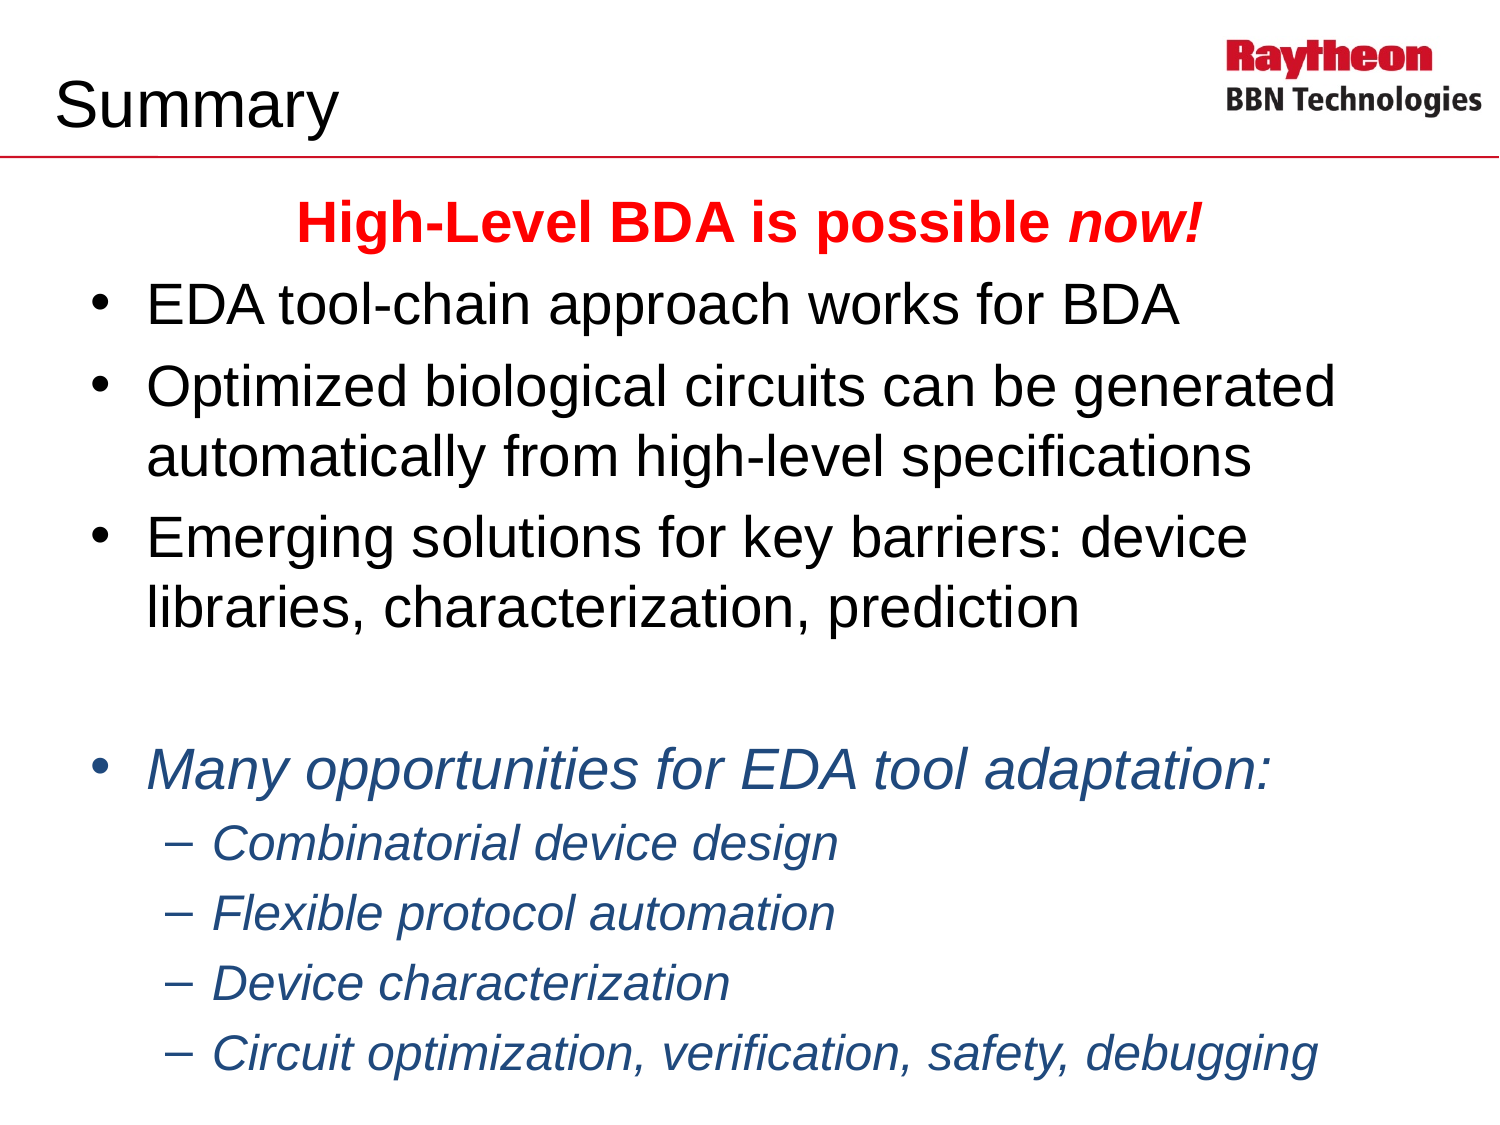

# Summary
High-Level BDA is possible now!
EDA tool-chain approach works for BDA
Optimized biological circuits can be generated automatically from high-level specifications
Emerging solutions for key barriers: device libraries, characterization, prediction

Many opportunities for EDA tool adaptation:
Combinatorial device design
Flexible protocol automation
Device characterization
Circuit optimization, verification, safety, debugging